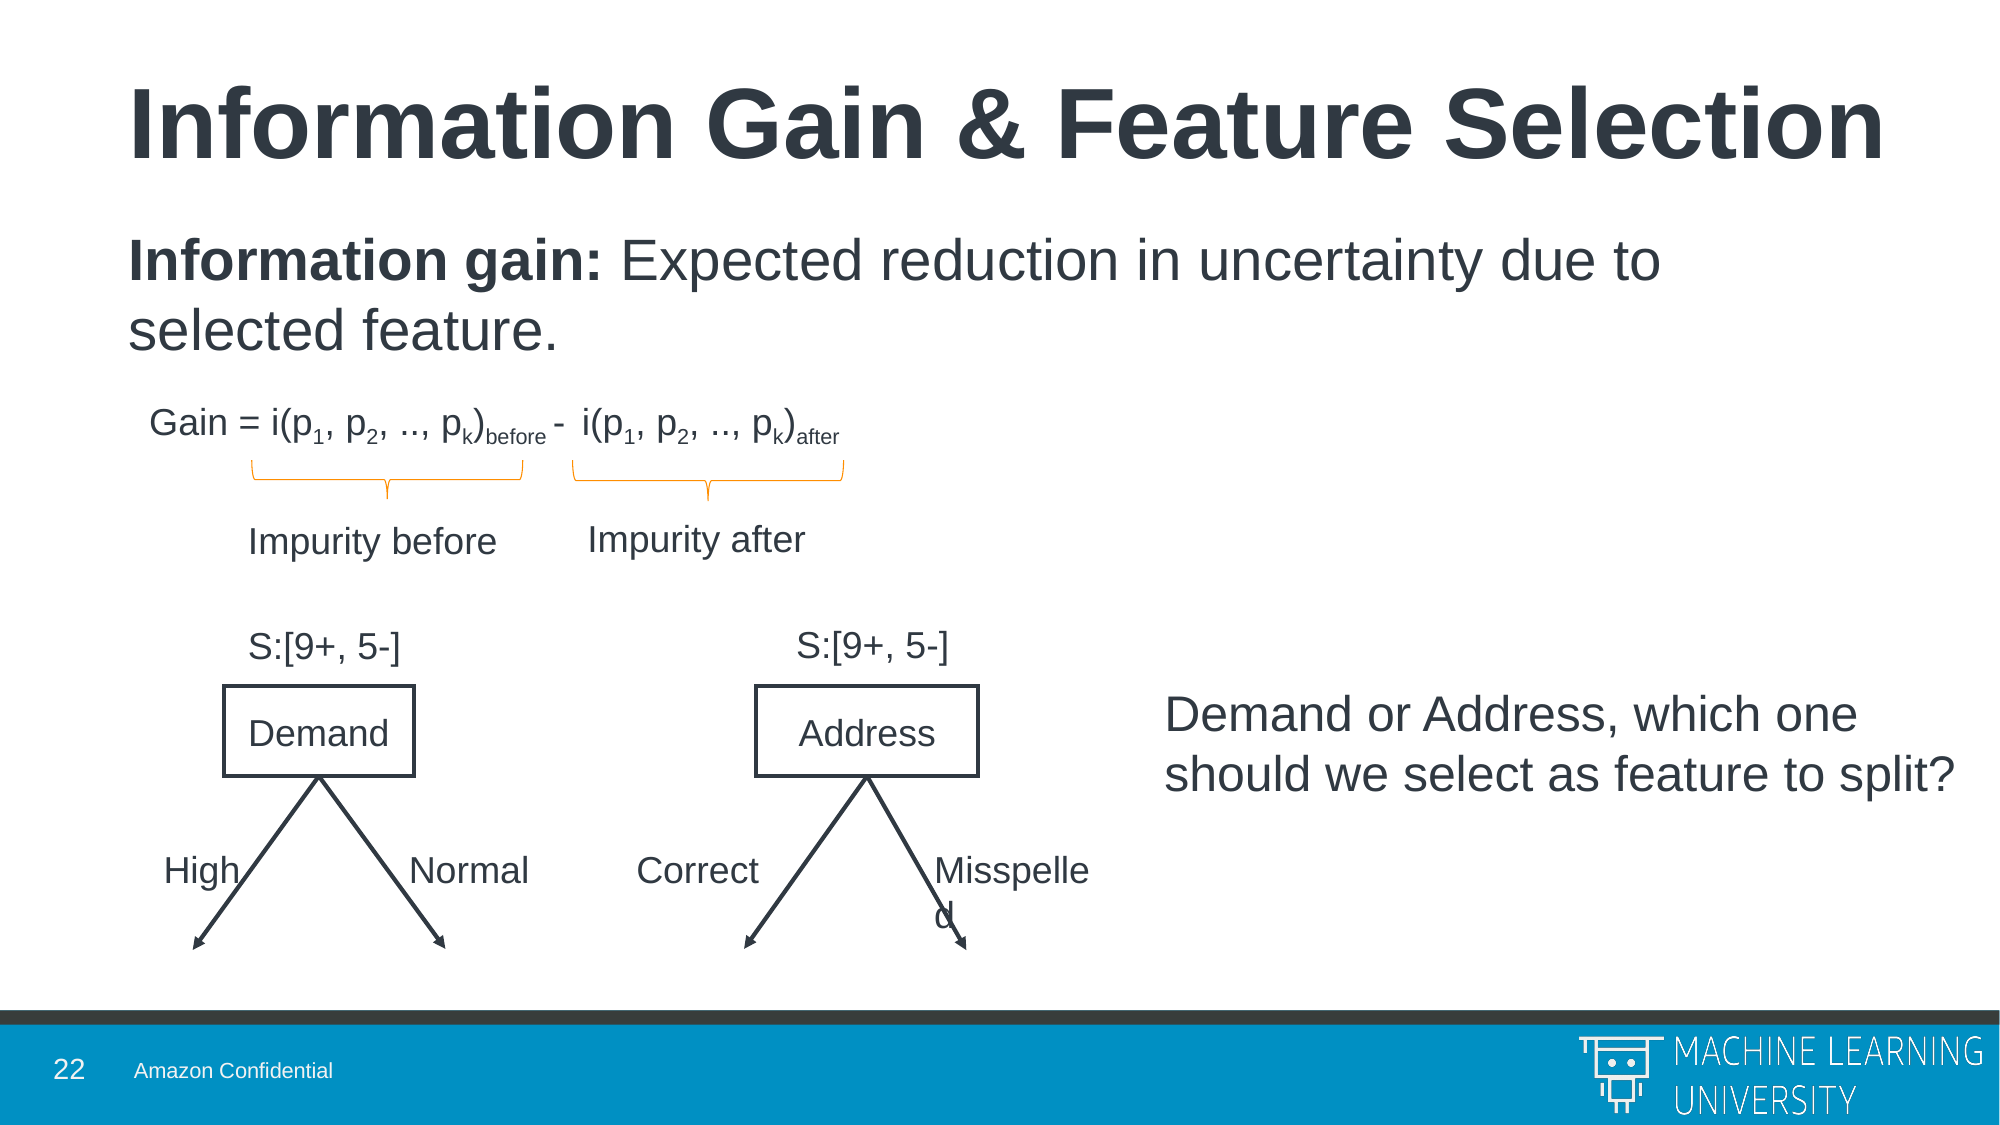

# Information Gain & Feature Selection
Information gain: Expected reduction in uncertainty due to selected feature.

Gain = i(p1, p2, .., pk)before -  i(p1, p2, .., pk)after
Impurity after
Impurity before
S:[9+, 5-]
S:[9+, 5-]
Demand or Address, which one should we select as feature to split?
Demand
Address
High
Normal
Correct
Misspelled